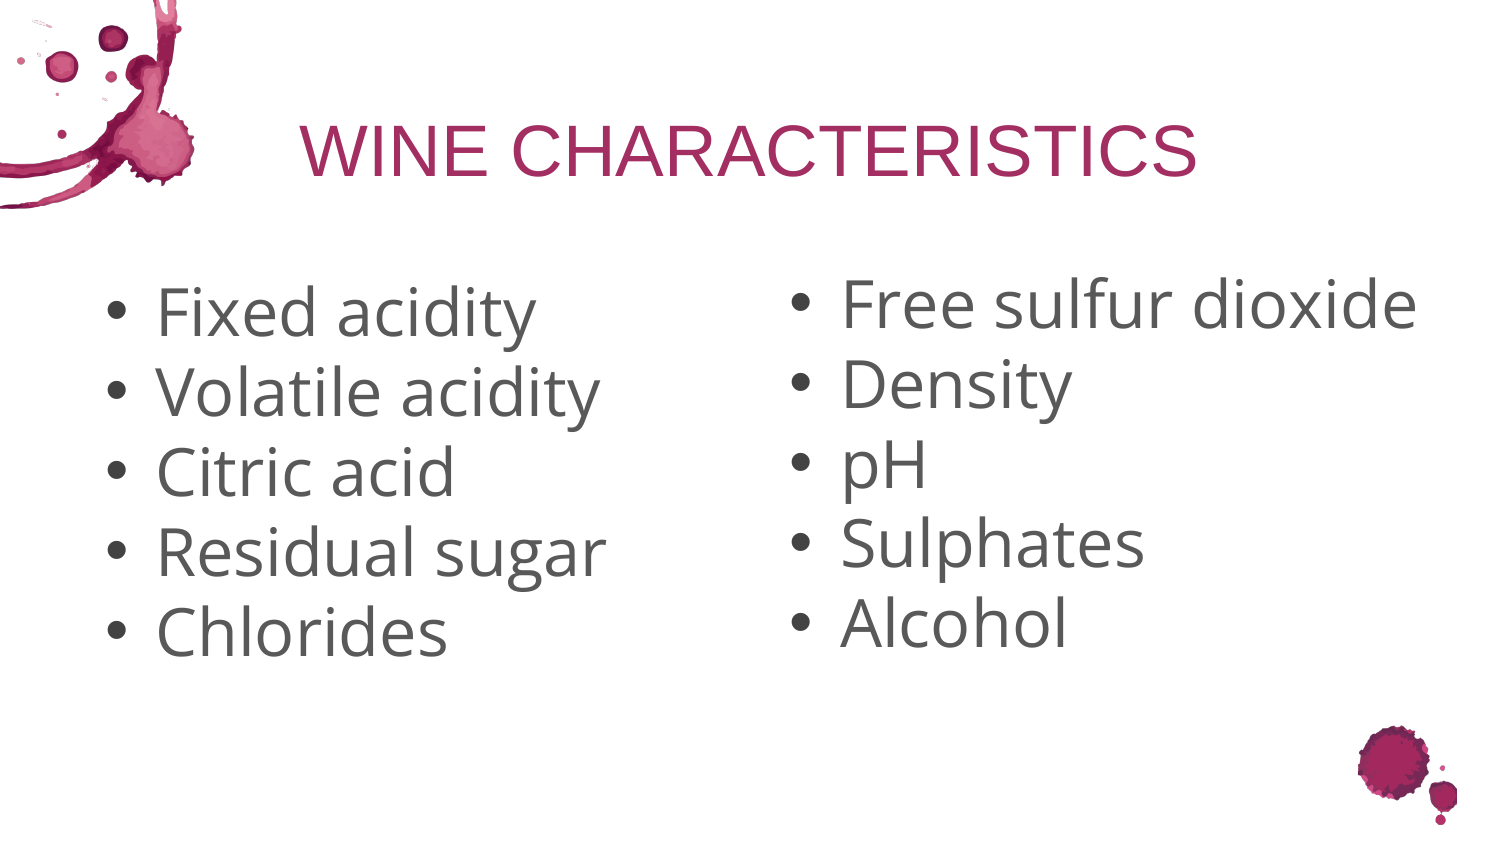

# WINE CHARACTERISTICS
Free sulfur dioxide
Density
pH
Sulphates
Alcohol
Fixed acidity
Volatile acidity
Citric acid
Residual sugar
Chlorides